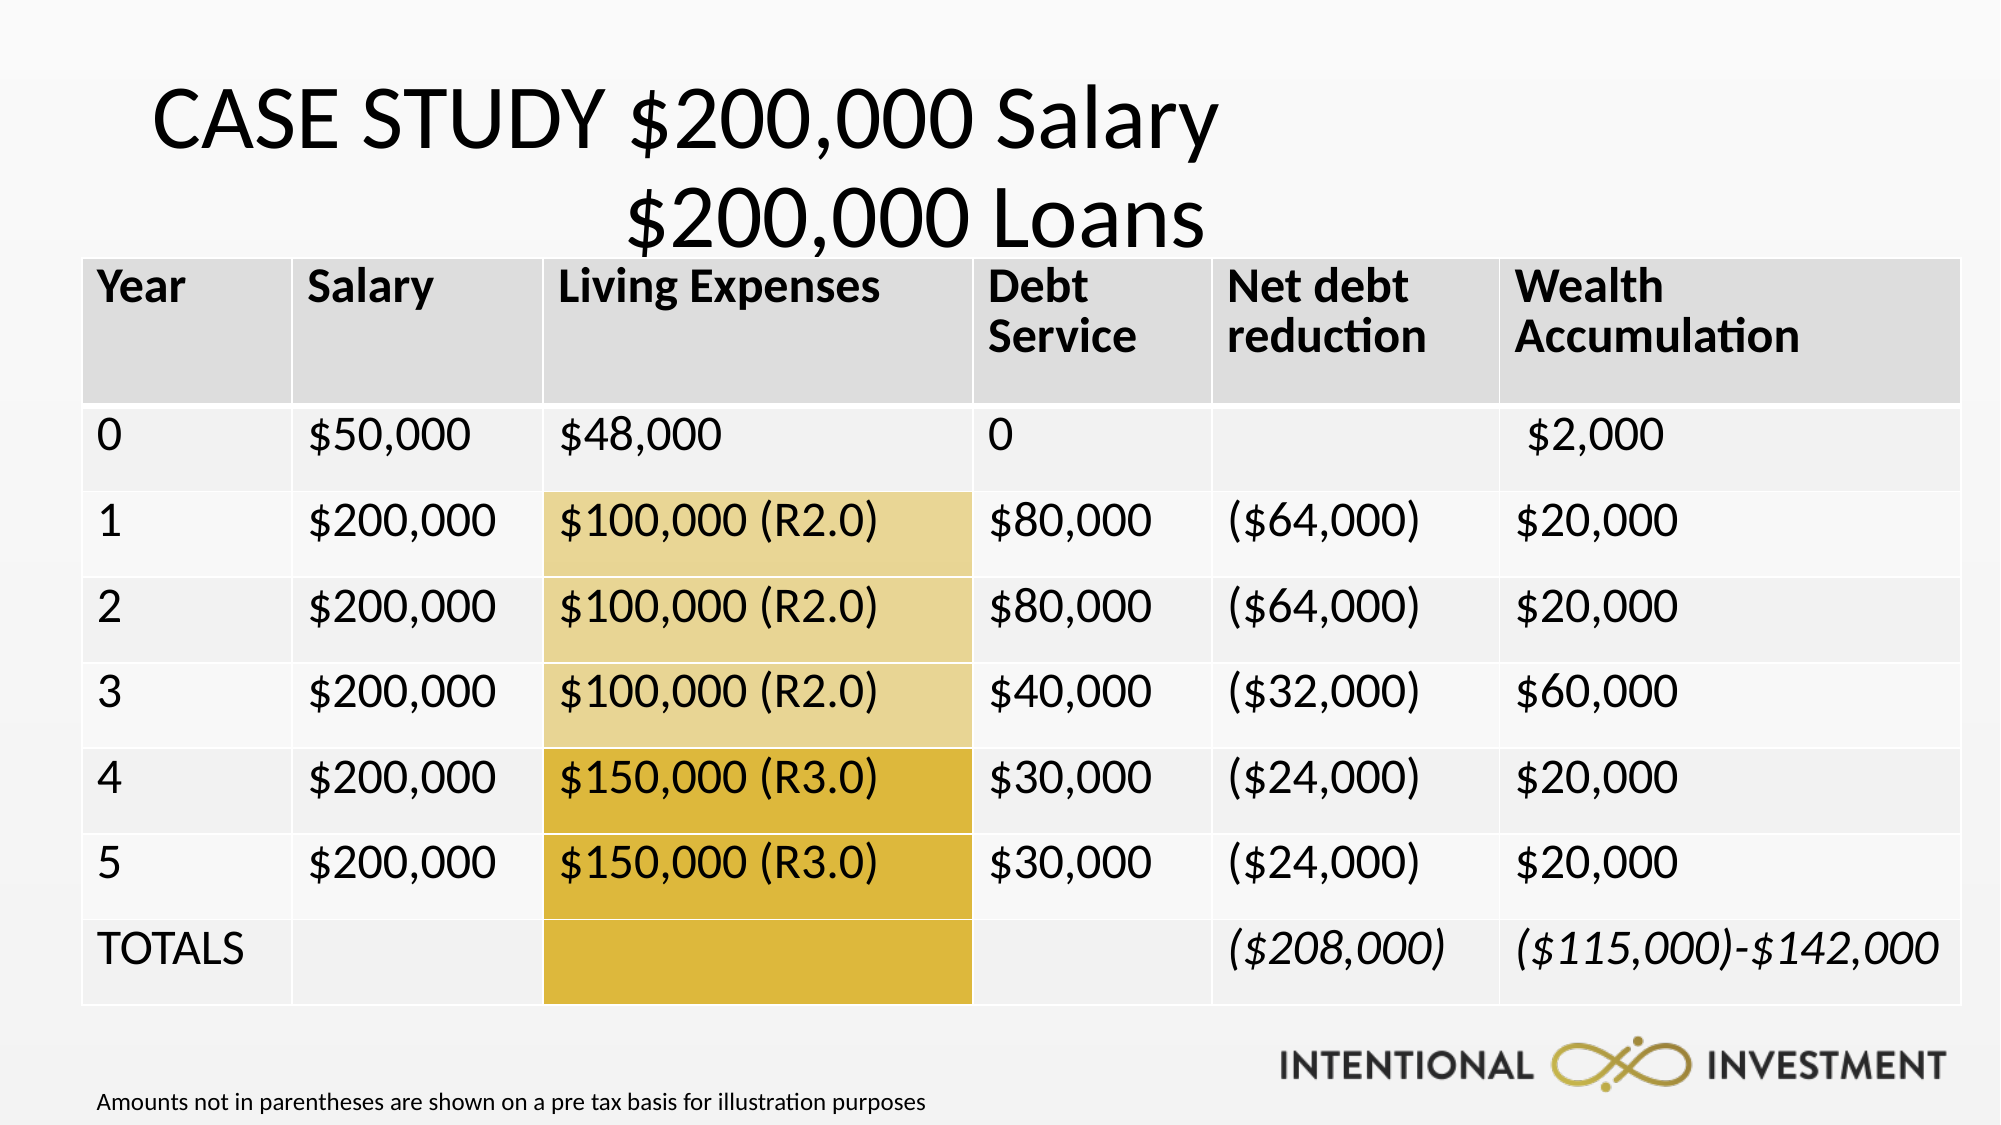

# CASE STUDY $200,000 Salary $200,000 Loans
| Year | Salary | Living Expenses | Debt Service | Net debt reduction | Wealth Accumulation |
| --- | --- | --- | --- | --- | --- |
| 0 | $50,000 | $48,000 | 0 |  | $2,000 |
| 1 | $200,000 | $100,000 (R2.0) | $80,000 | ($64,000) | $20,000 |
| 2 | $200,000 | $100,000 (R2.0) | $80,000 | ($64,000) | $20,000 |
| 3 | $200,000 | $100,000 (R2.0) | $40,000 | ($32,000) | $60,000 |
| 4 | $200,000 | $150,000 (R3.0) | $30,000 | ($24,000) | $20,000 |
| 5 | $200,000 | $150,000 (R3.0) | $30,000 | ($24,000) | $20,000 |
| TOTALS |  |  |  | ($208,000) | ($115,000)-$142,000 |
Amounts not in parentheses are shown on a pre tax basis for illustration purposes